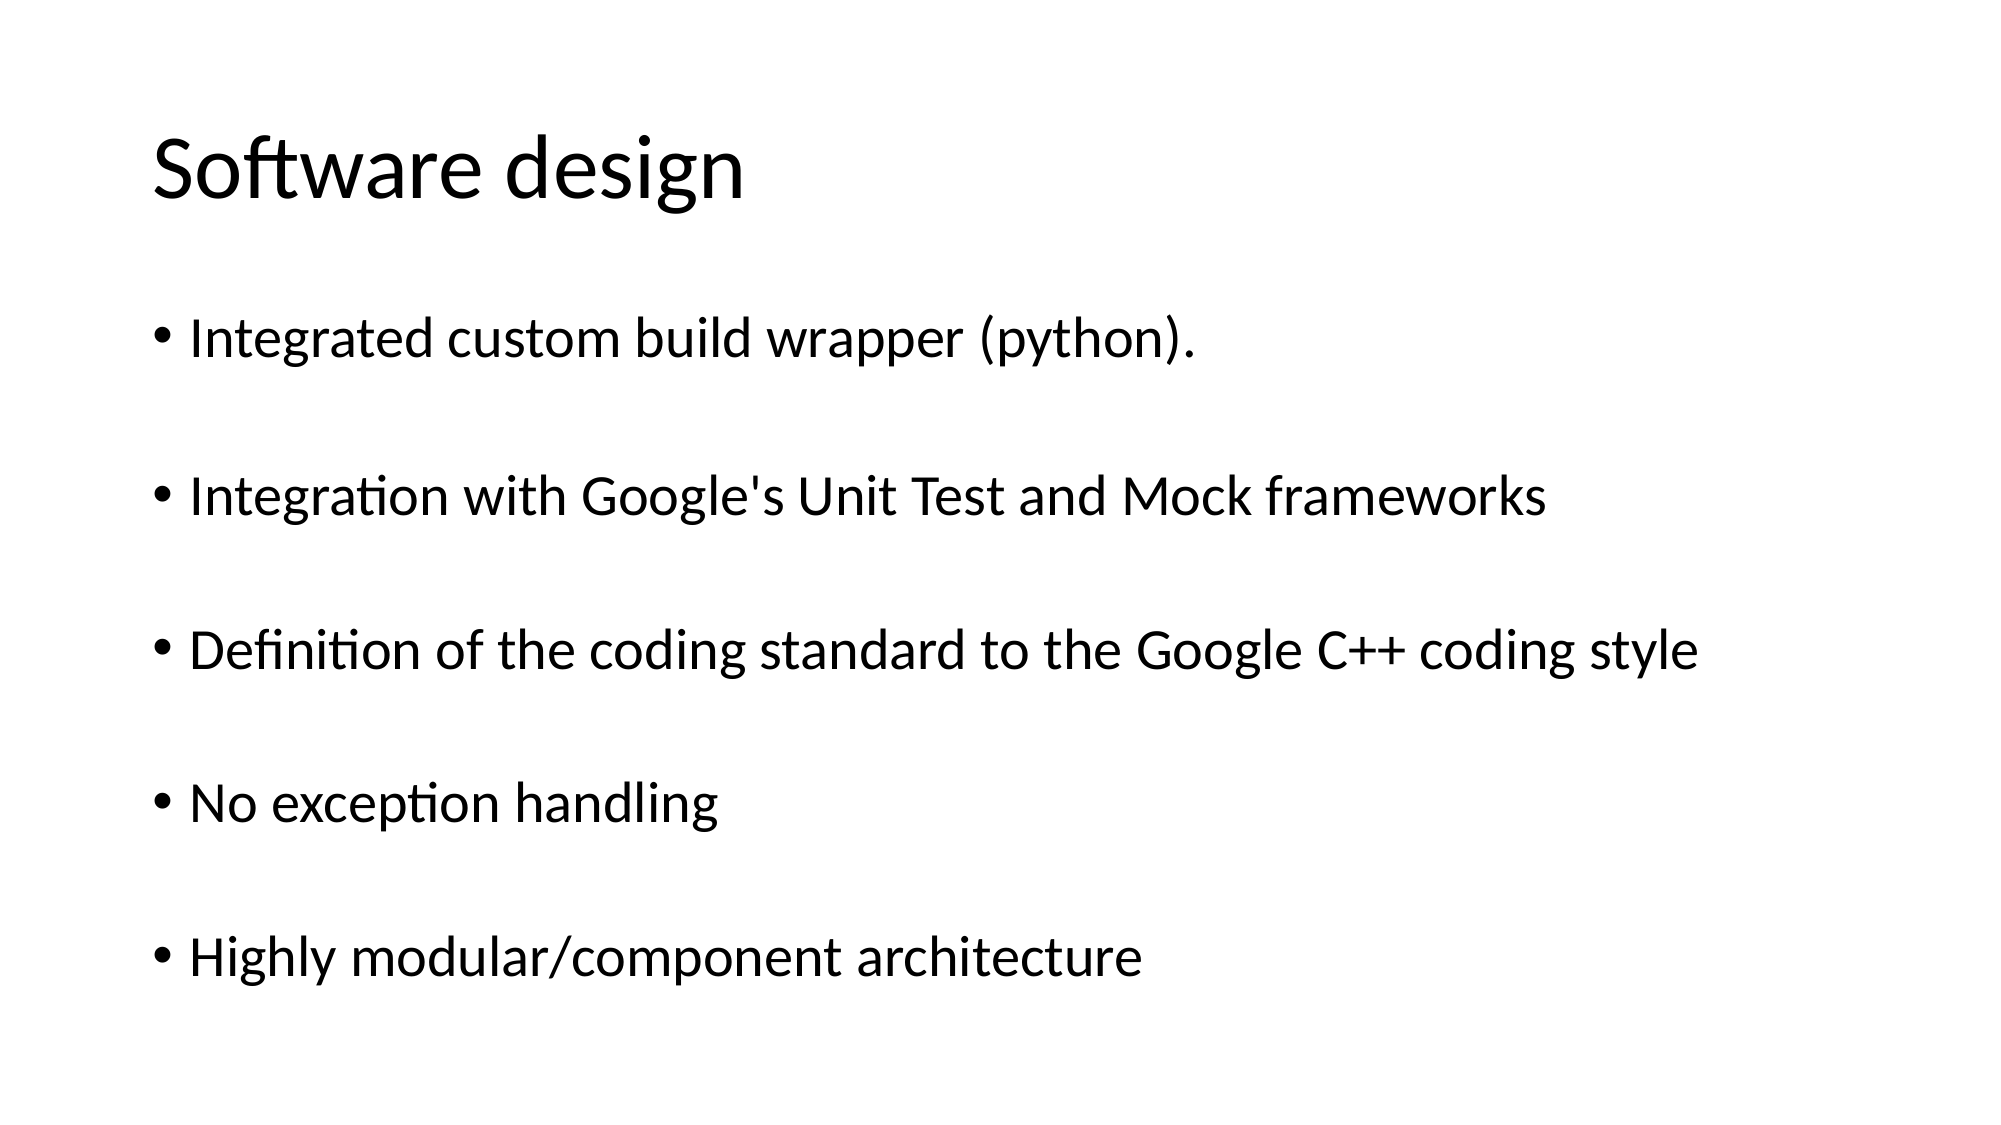

# Software design
Integrated custom build wrapper (python).

Integration with Google's Unit Test and Mock frameworks

Definition of the coding standard to the Google C++ coding style

No exception handling

Highly modular/component architecture